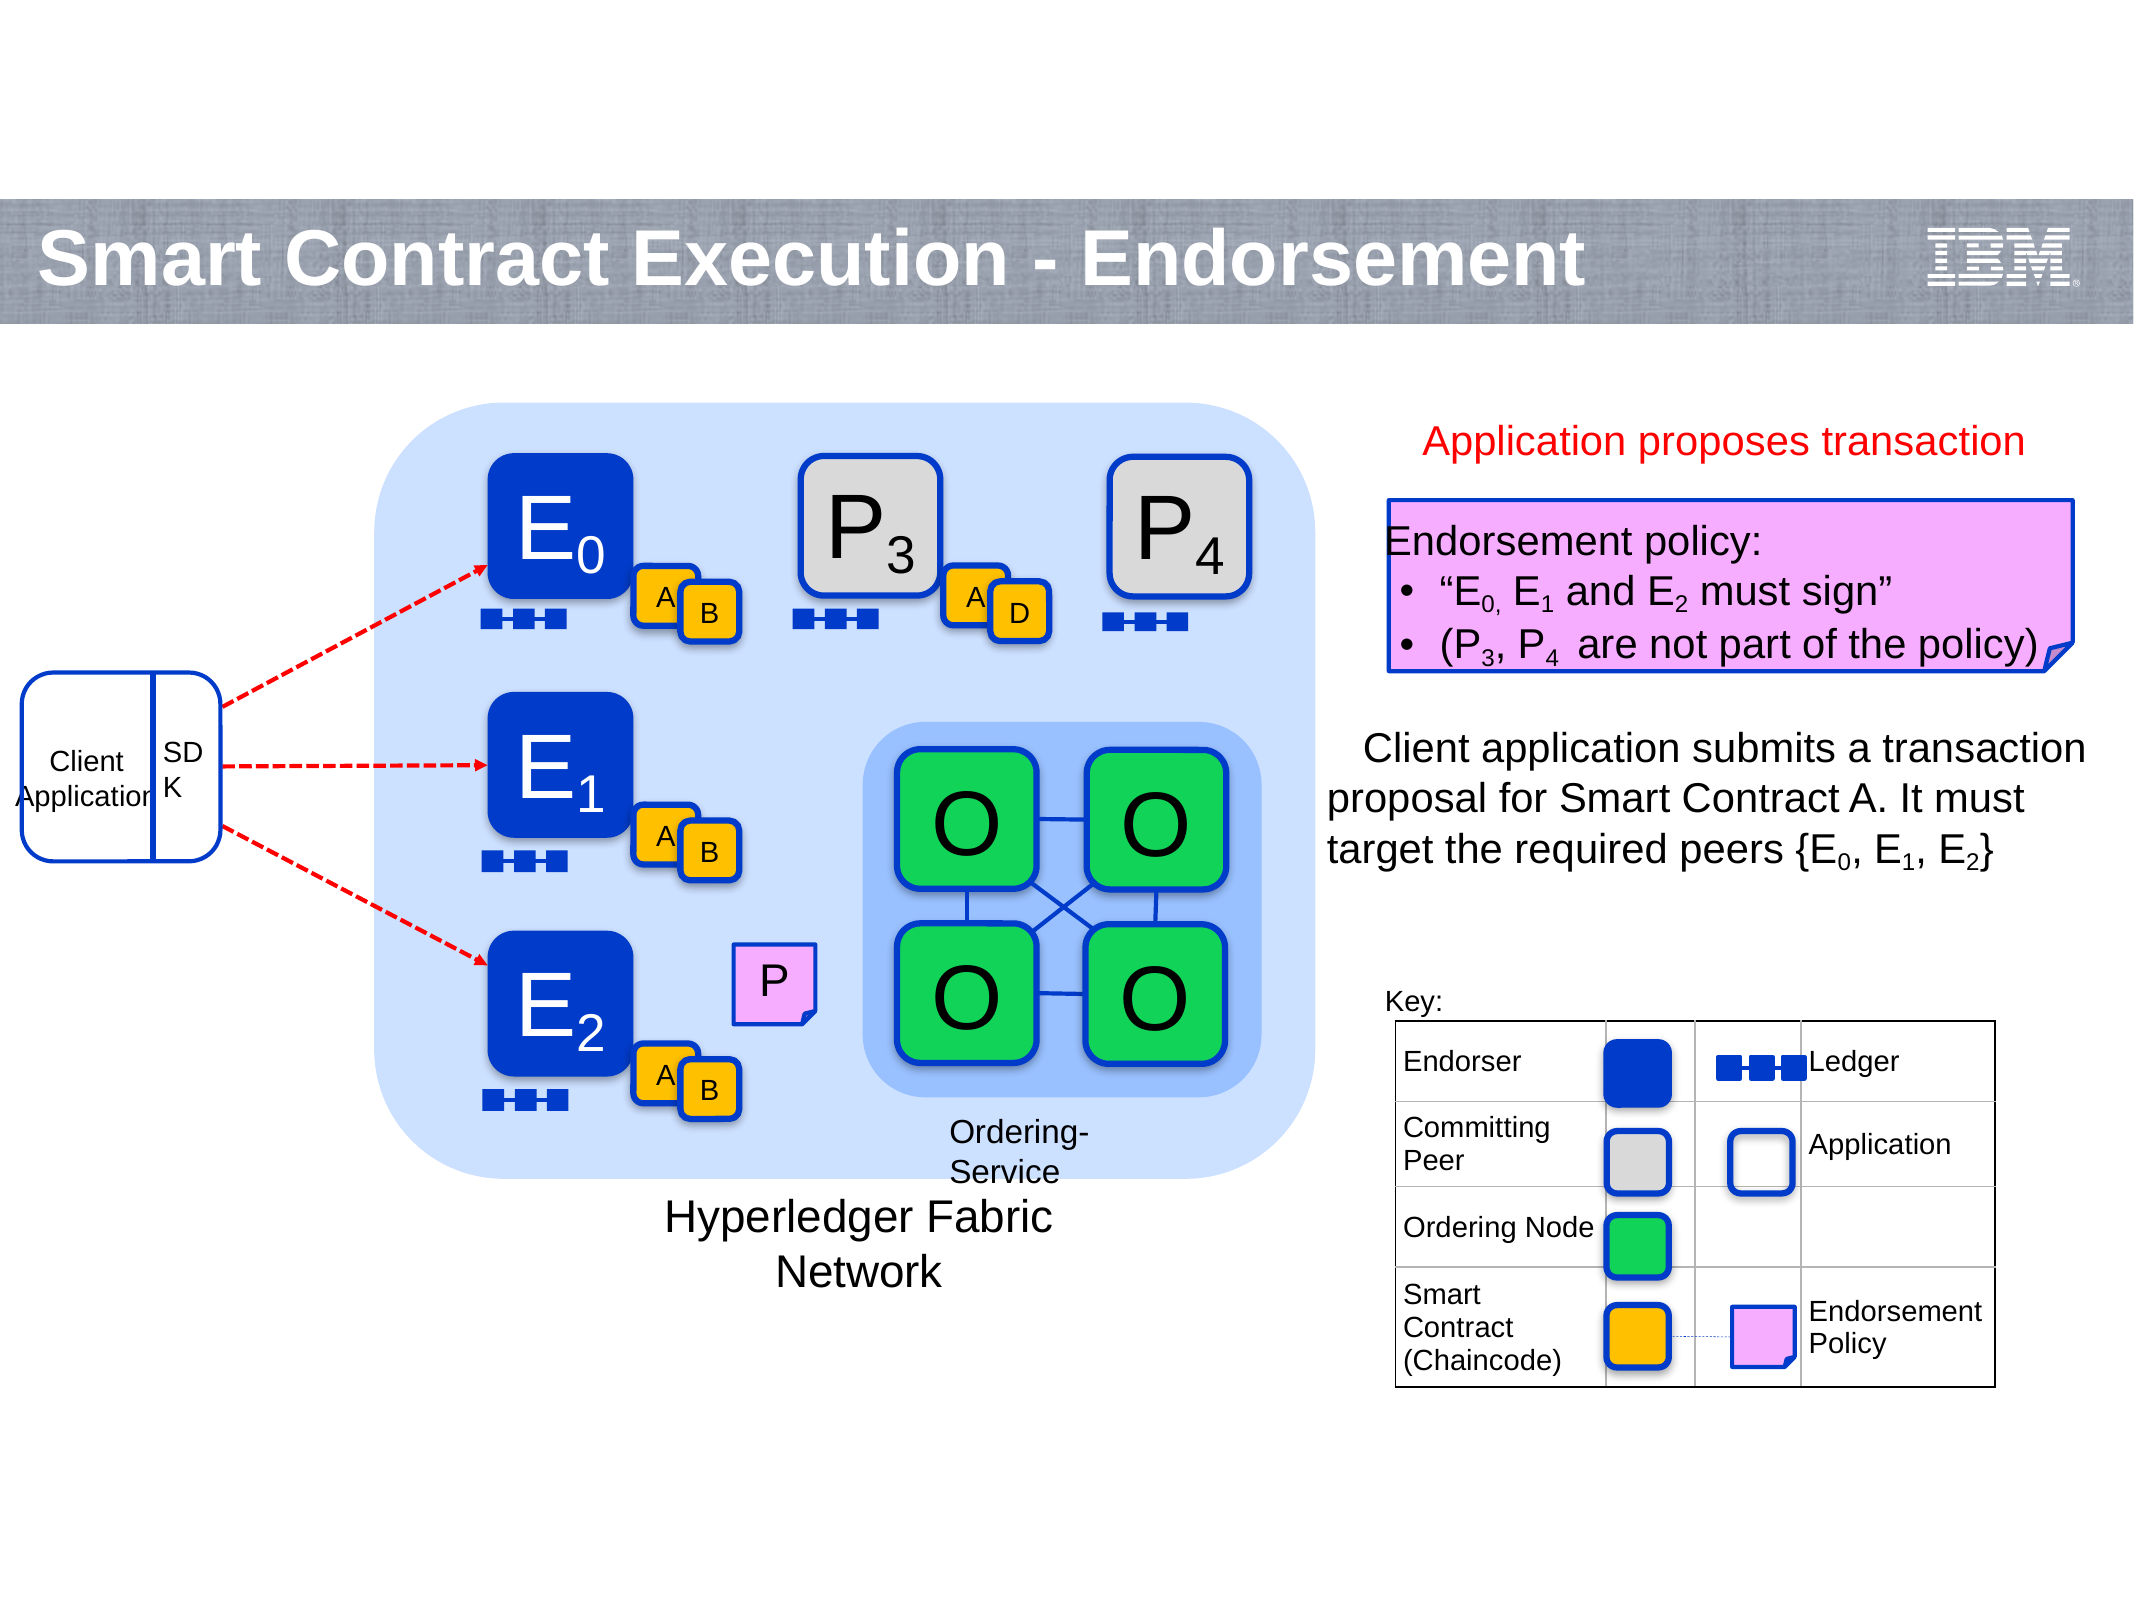

Smart Contract Execution - Endorsement

Application proposes transaction

Endorsement policy:
“E0, E1 and E2 must sign”
(P3, P4  are not part of the policy)

Client application submits a transaction proposal for Smart Contract A. It must target the required peers {E0, E1, E2}

P3

E0

P4

A

A

D

B

SDK
Client
Application

E1

O

O

O

O

A

B

E2

P

Key:
| Endorser |  |  | Ledger |
| --- | --- | --- | --- |
| Committing Peer |  |  | Application |
| Ordering Node |  |  |  |
| Smart Contract (Chaincode) |  |  | Endorsement Policy |

A

B

Ordering-Service
Hyperledger Fabric Network
15